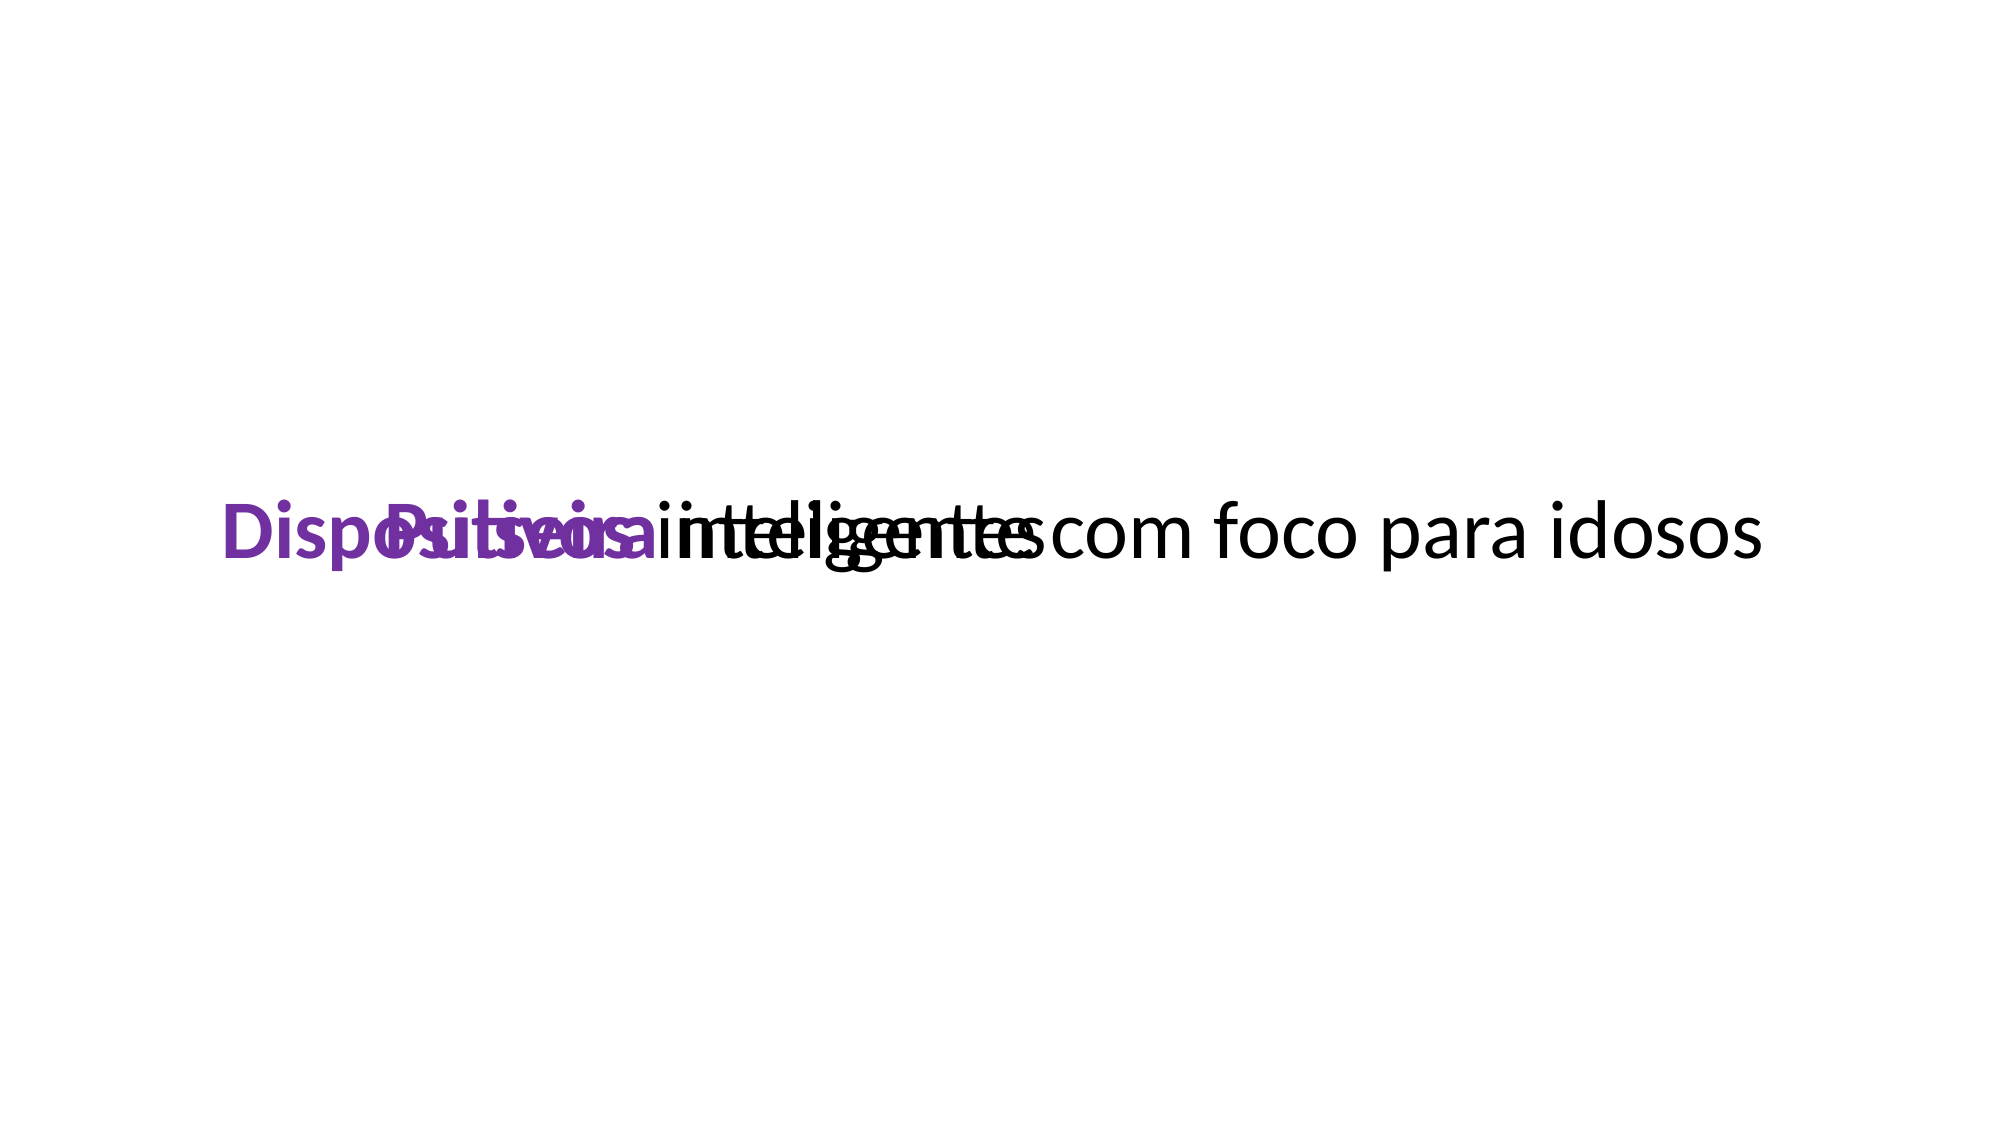

Dispositivos inteligentes
Pulseira inteligente
com foco para idosos